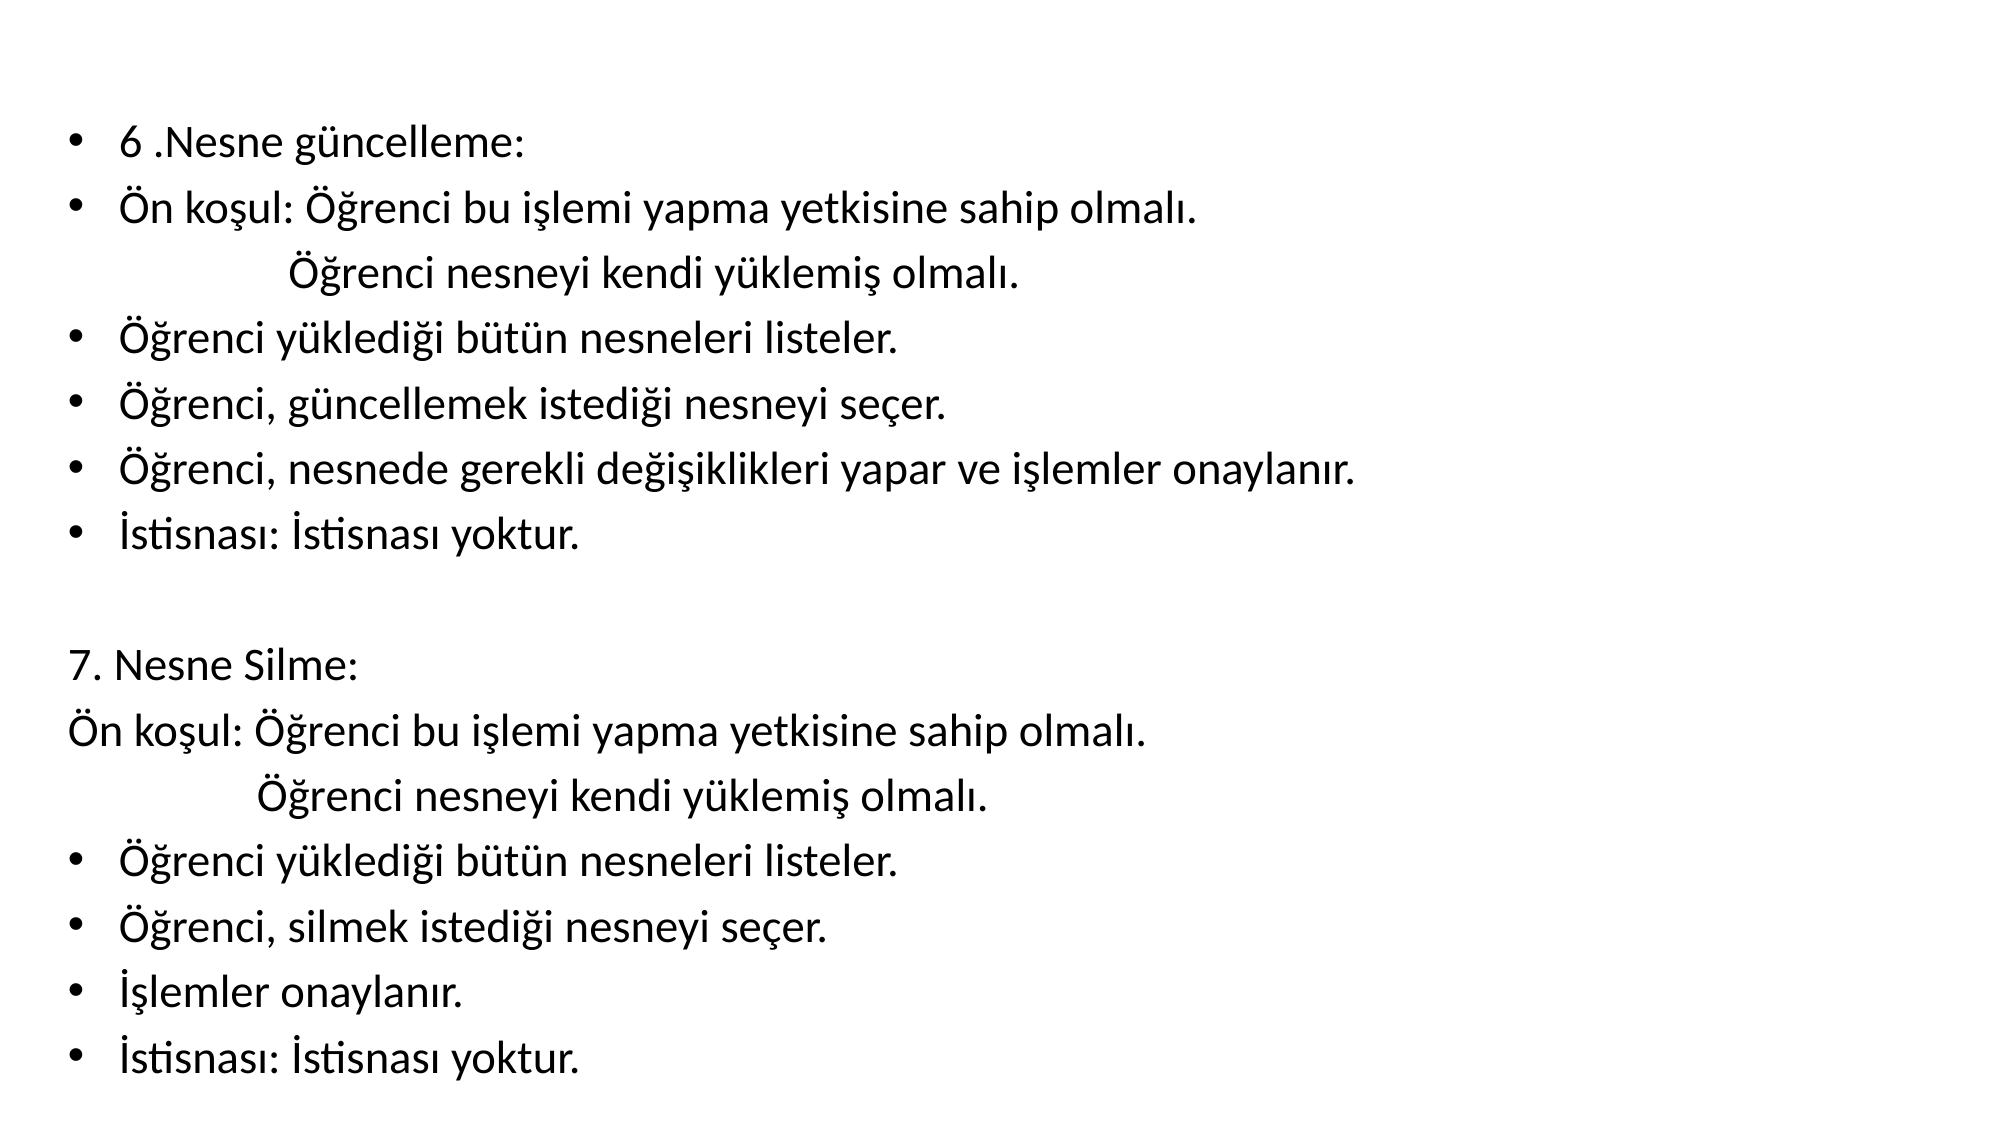

6 .Nesne güncelleme:
Ön koşul: Öğrenci bu işlemi yapma yetkisine sahip olmalı.
                     Öğrenci nesneyi kendi yüklemiş olmalı.
Öğrenci yüklediği bütün nesneleri listeler.
Öğrenci, güncellemek istediği nesneyi seçer.
Öğrenci, nesnede gerekli değişiklikleri yapar ve işlemler onaylanır.
İstisnası: İstisnası yoktur.

7. Nesne Silme:
Ön koşul: Öğrenci bu işlemi yapma yetkisine sahip olmalı.
                  Öğrenci nesneyi kendi yüklemiş olmalı.
Öğrenci yüklediği bütün nesneleri listeler.
Öğrenci, silmek istediği nesneyi seçer.
İşlemler onaylanır.
İstisnası: İstisnası yoktur.